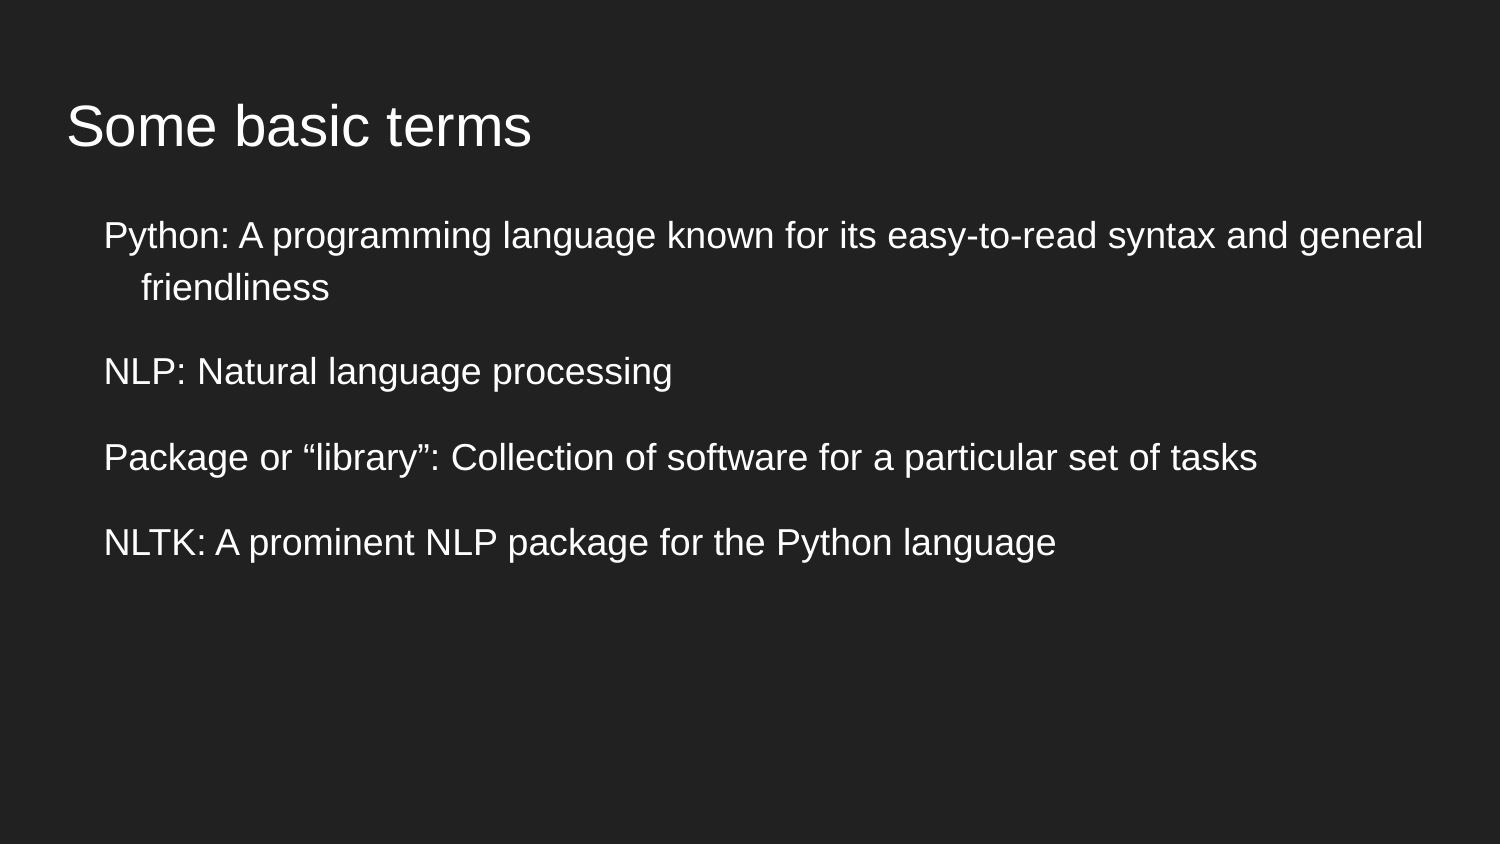

# Some basic terms
Python: A programming language known for its easy-to-read syntax and general friendliness
NLP: Natural language processing
Package or “library”: Collection of software for a particular set of tasks
NLTK: A prominent NLP package for the Python language